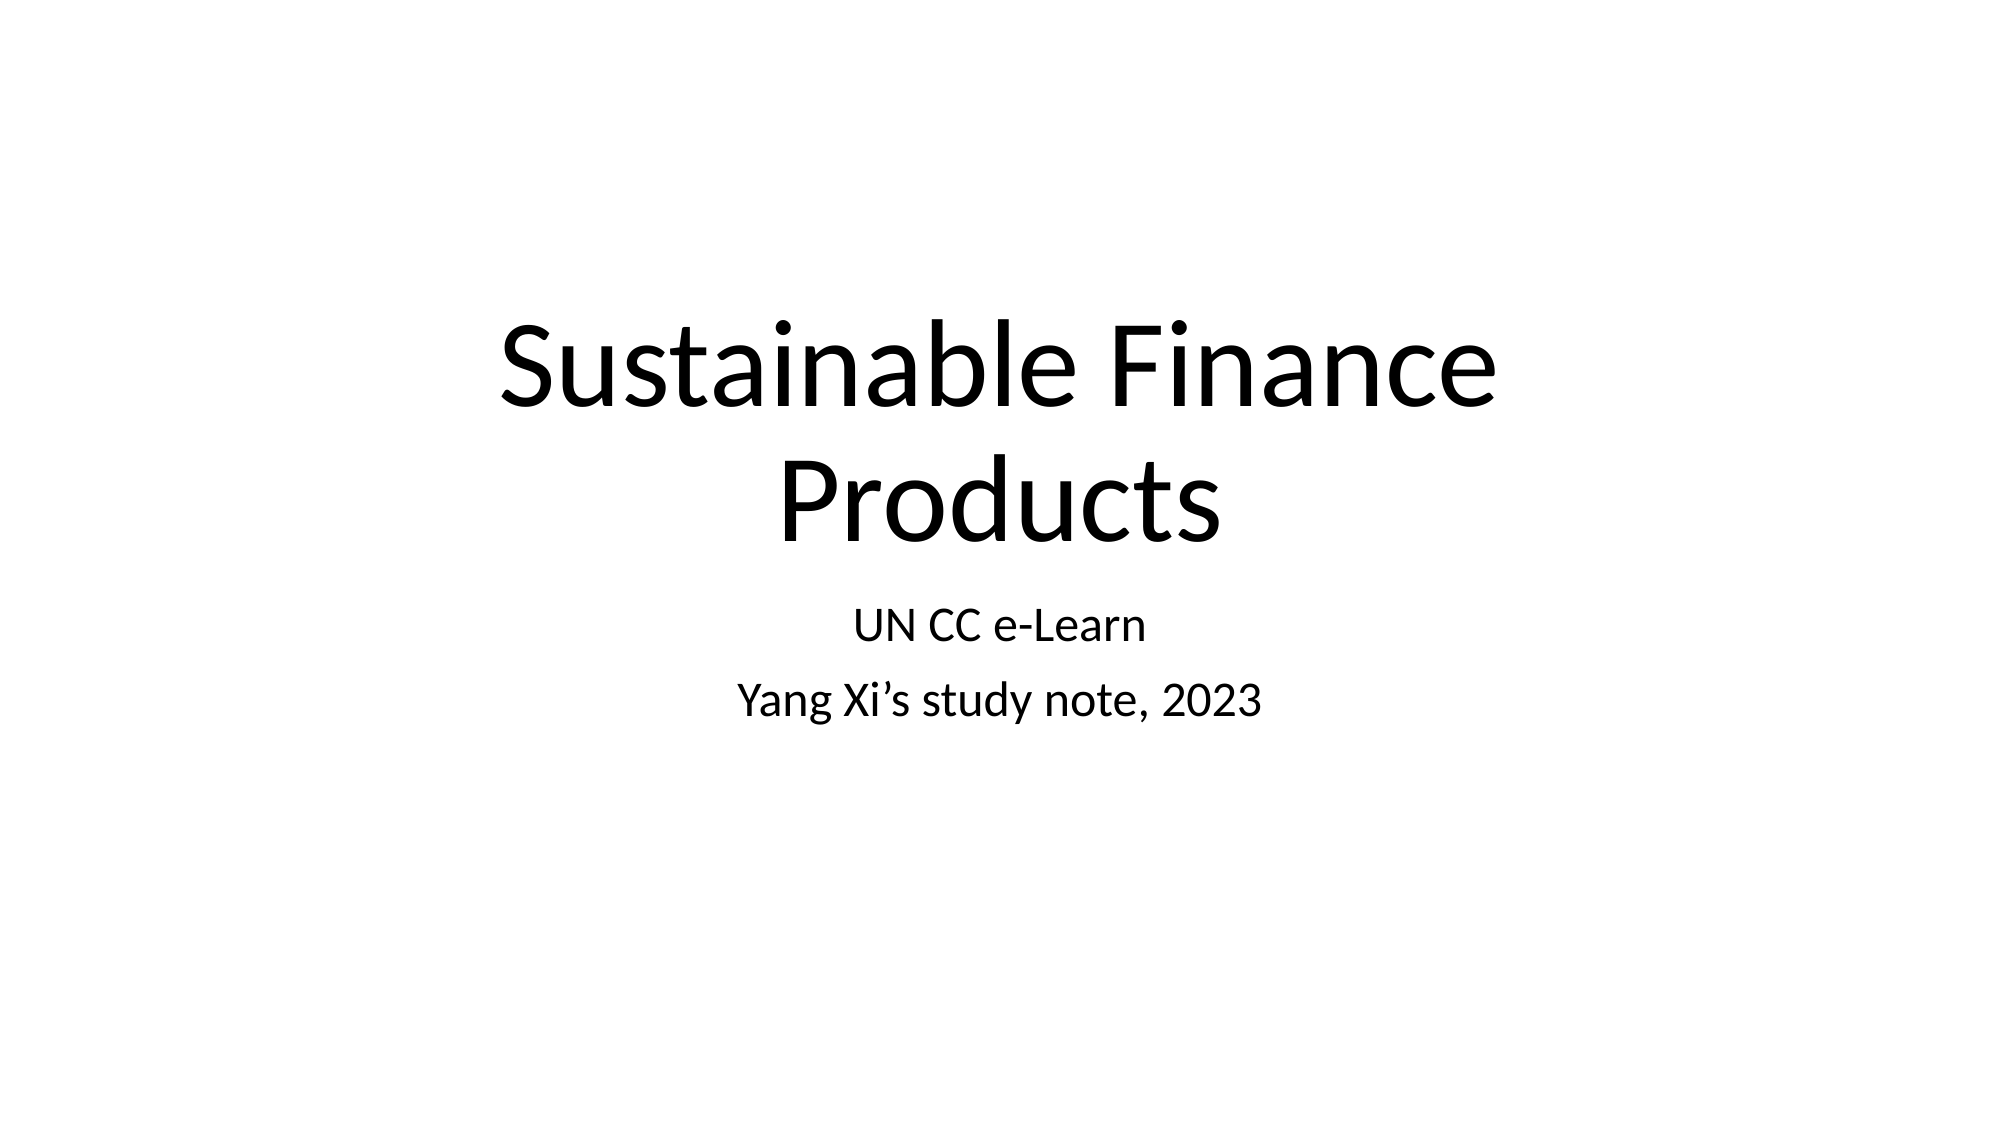

# Sustainable Finance Products
UN CC e-Learn
Yang Xi’s study note, 2023